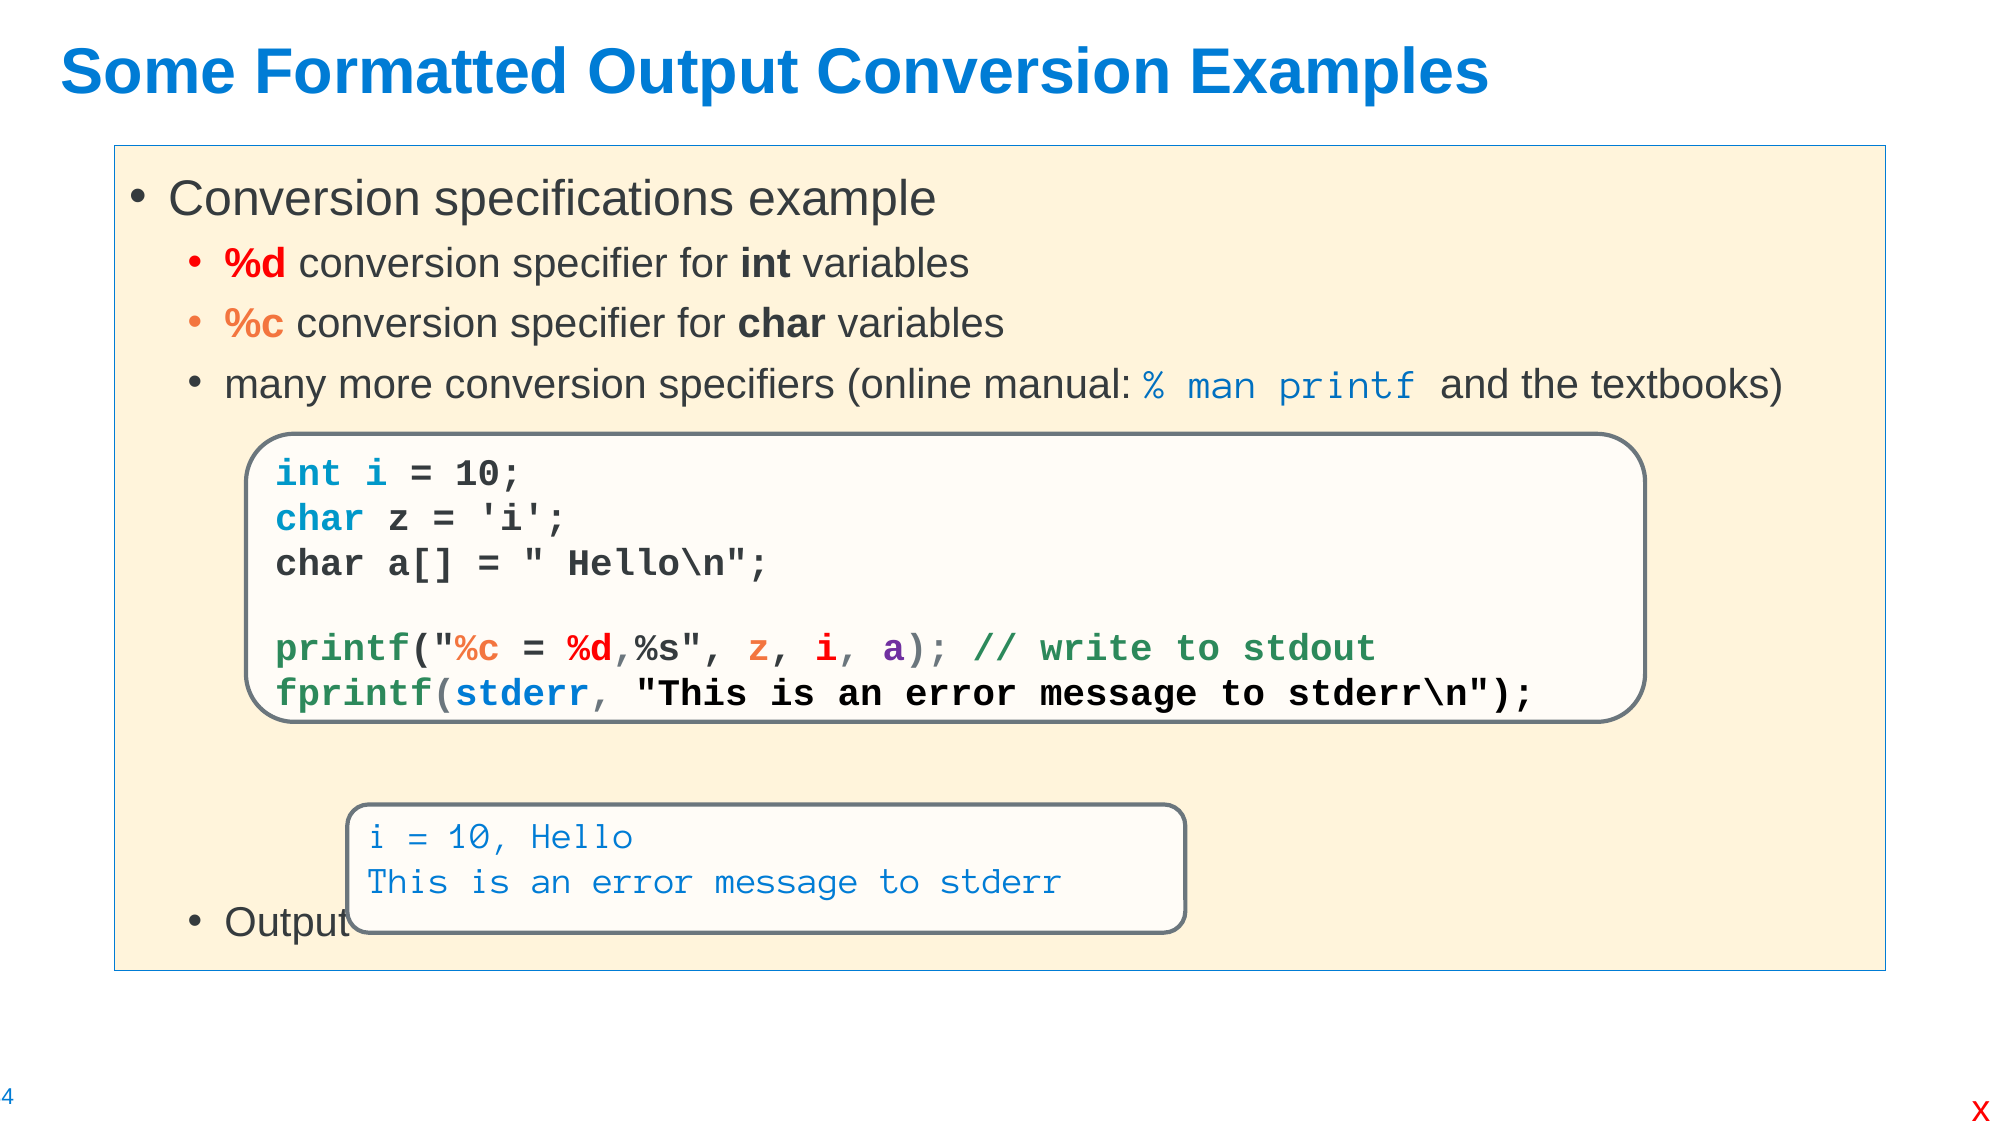

# Some Formatted Output Conversion Examples
Conversion specifications example
%d conversion specifier for int variables
%c conversion specifier for char variables
many more conversion specifiers (online manual: % man printf and the textbooks)

Output
int i = 10;
char z = 'i';
char a[] = " Hello\n";

printf("%c = %d,%s", z, i, a); // write to stdout
fprintf(stderr, "This is an error message to stderr\n");
i = 10, Hello
This is an error message to stderr
x